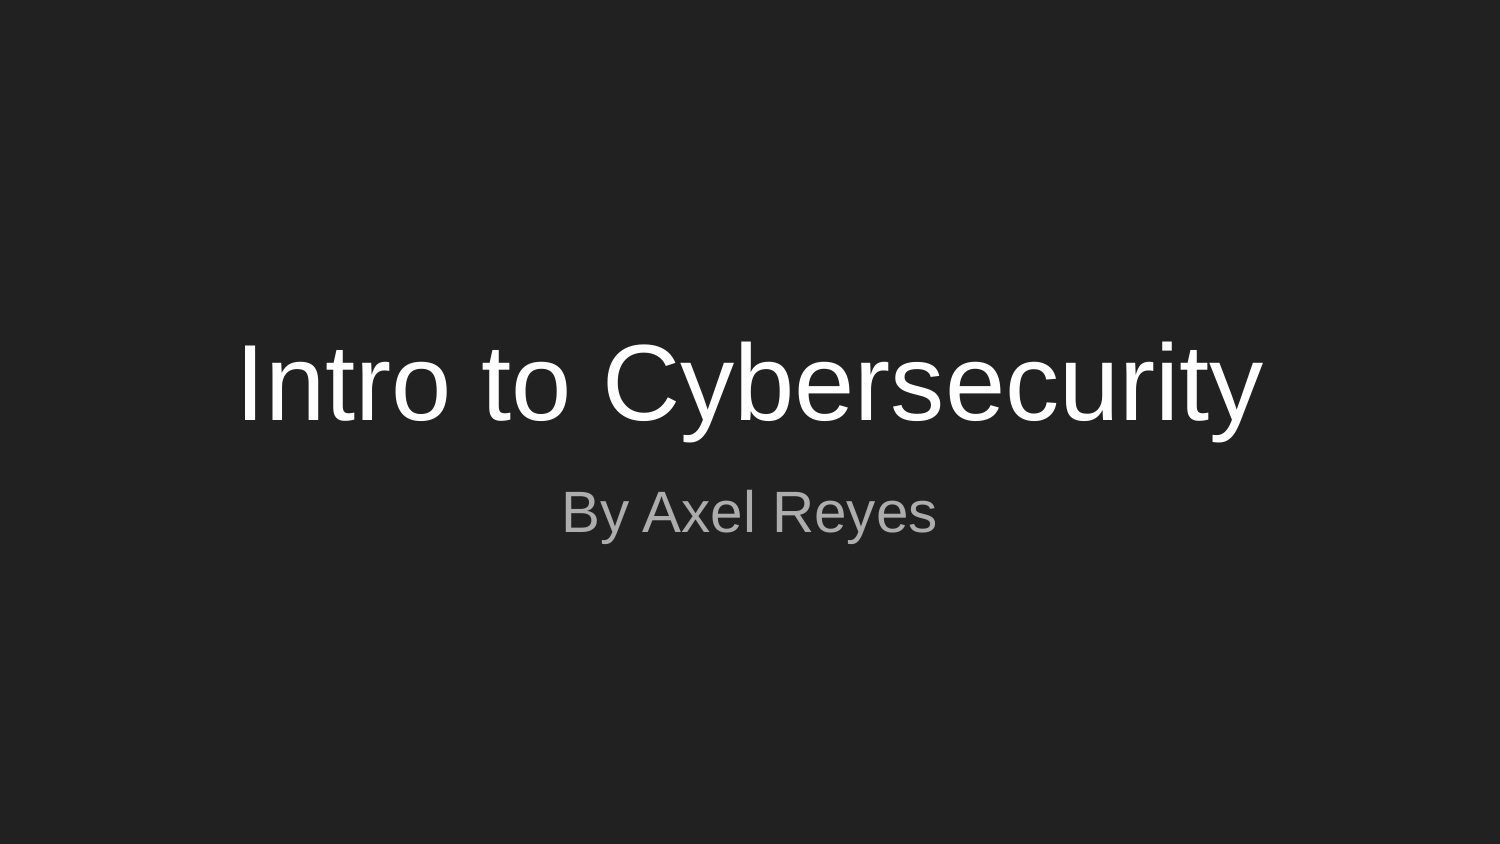

# Intro to Cybersecurity
By Axel Reyes